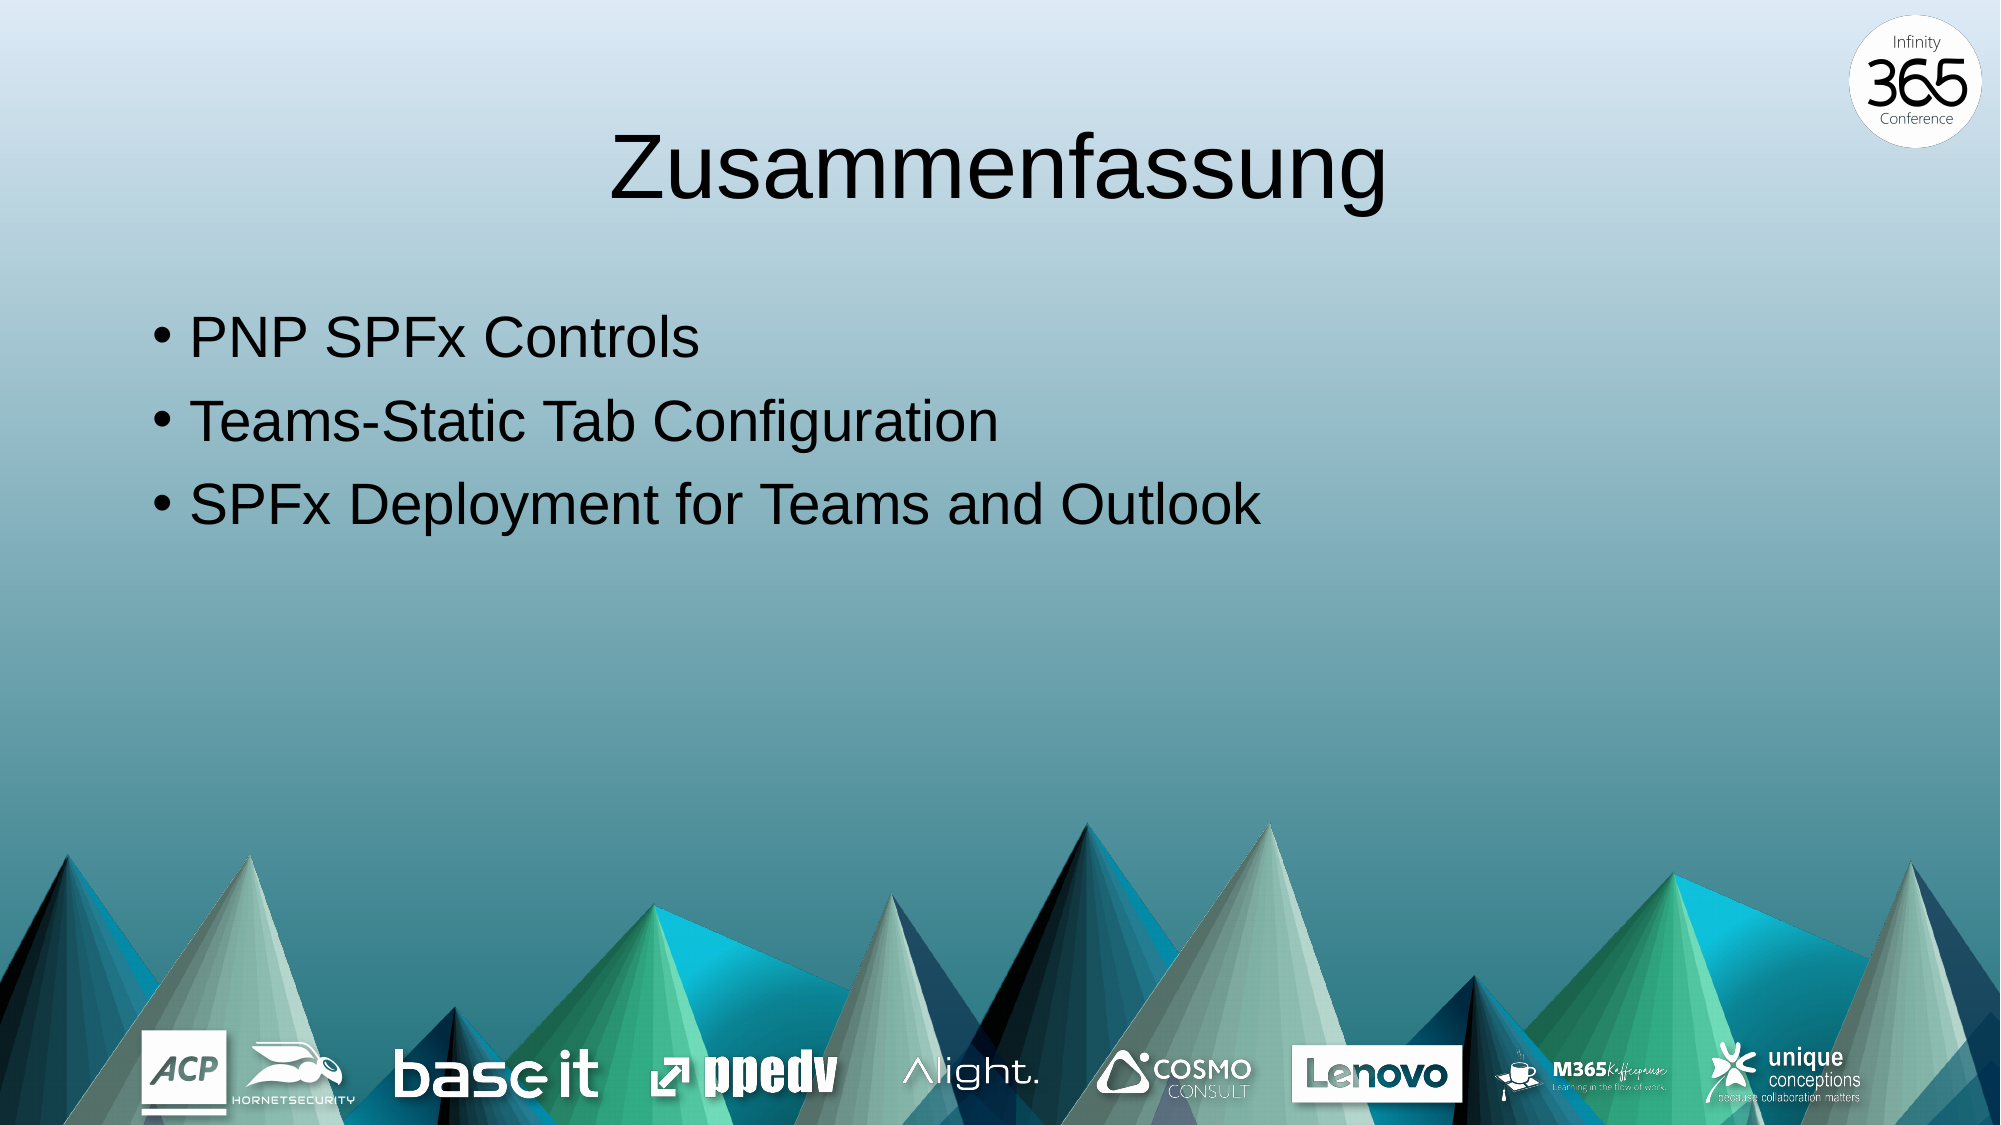

# Zusammenfassung
PNP SPFx Controls
Teams-Static Tab Configuration
SPFx Deployment for Teams and Outlook